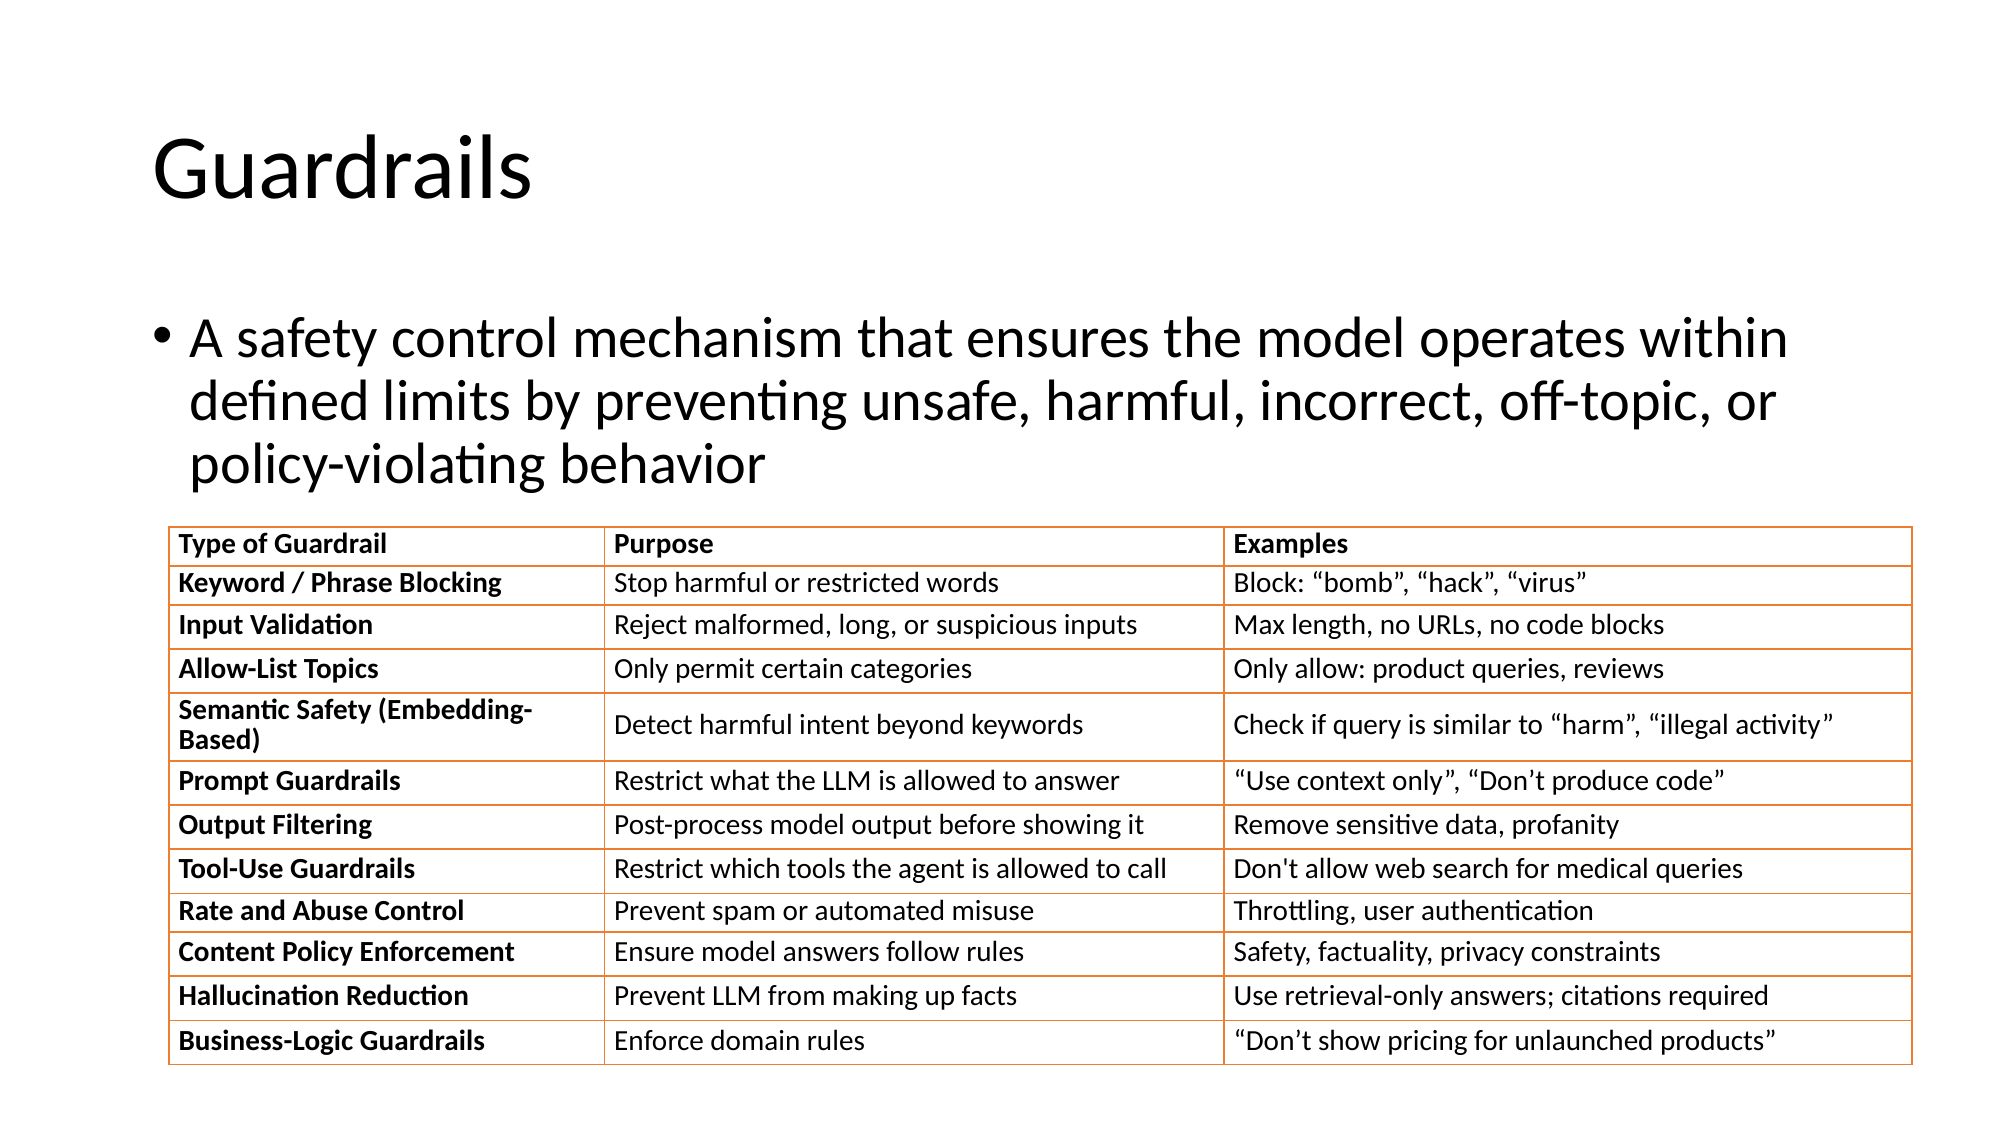

# Guardrails
A safety control mechanism that ensures the model operates within defined limits by preventing unsafe, harmful, incorrect, off-topic, or policy-violating behavior
| Type of Guardrail | Purpose | Examples |
| --- | --- | --- |
| Keyword / Phrase Blocking | Stop harmful or restricted words | Block: “bomb”, “hack”, “virus” |
| Input Validation | Reject malformed, long, or suspicious inputs | Max length, no URLs, no code blocks |
| Allow-List Topics | Only permit certain categories | Only allow: product queries, reviews |
| Semantic Safety (Embedding-Based) | Detect harmful intent beyond keywords | Check if query is similar to “harm”, “illegal activity” |
| Prompt Guardrails | Restrict what the LLM is allowed to answer | “Use context only”, “Don’t produce code” |
| Output Filtering | Post-process model output before showing it | Remove sensitive data, profanity |
| Tool-Use Guardrails | Restrict which tools the agent is allowed to call | Don't allow web search for medical queries |
| Rate and Abuse Control | Prevent spam or automated misuse | Throttling, user authentication |
| Content Policy Enforcement | Ensure model answers follow rules | Safety, factuality, privacy constraints |
| Hallucination Reduction | Prevent LLM from making up facts | Use retrieval-only answers; citations required |
| Business-Logic Guardrails | Enforce domain rules | “Don’t show pricing for unlaunched products” |